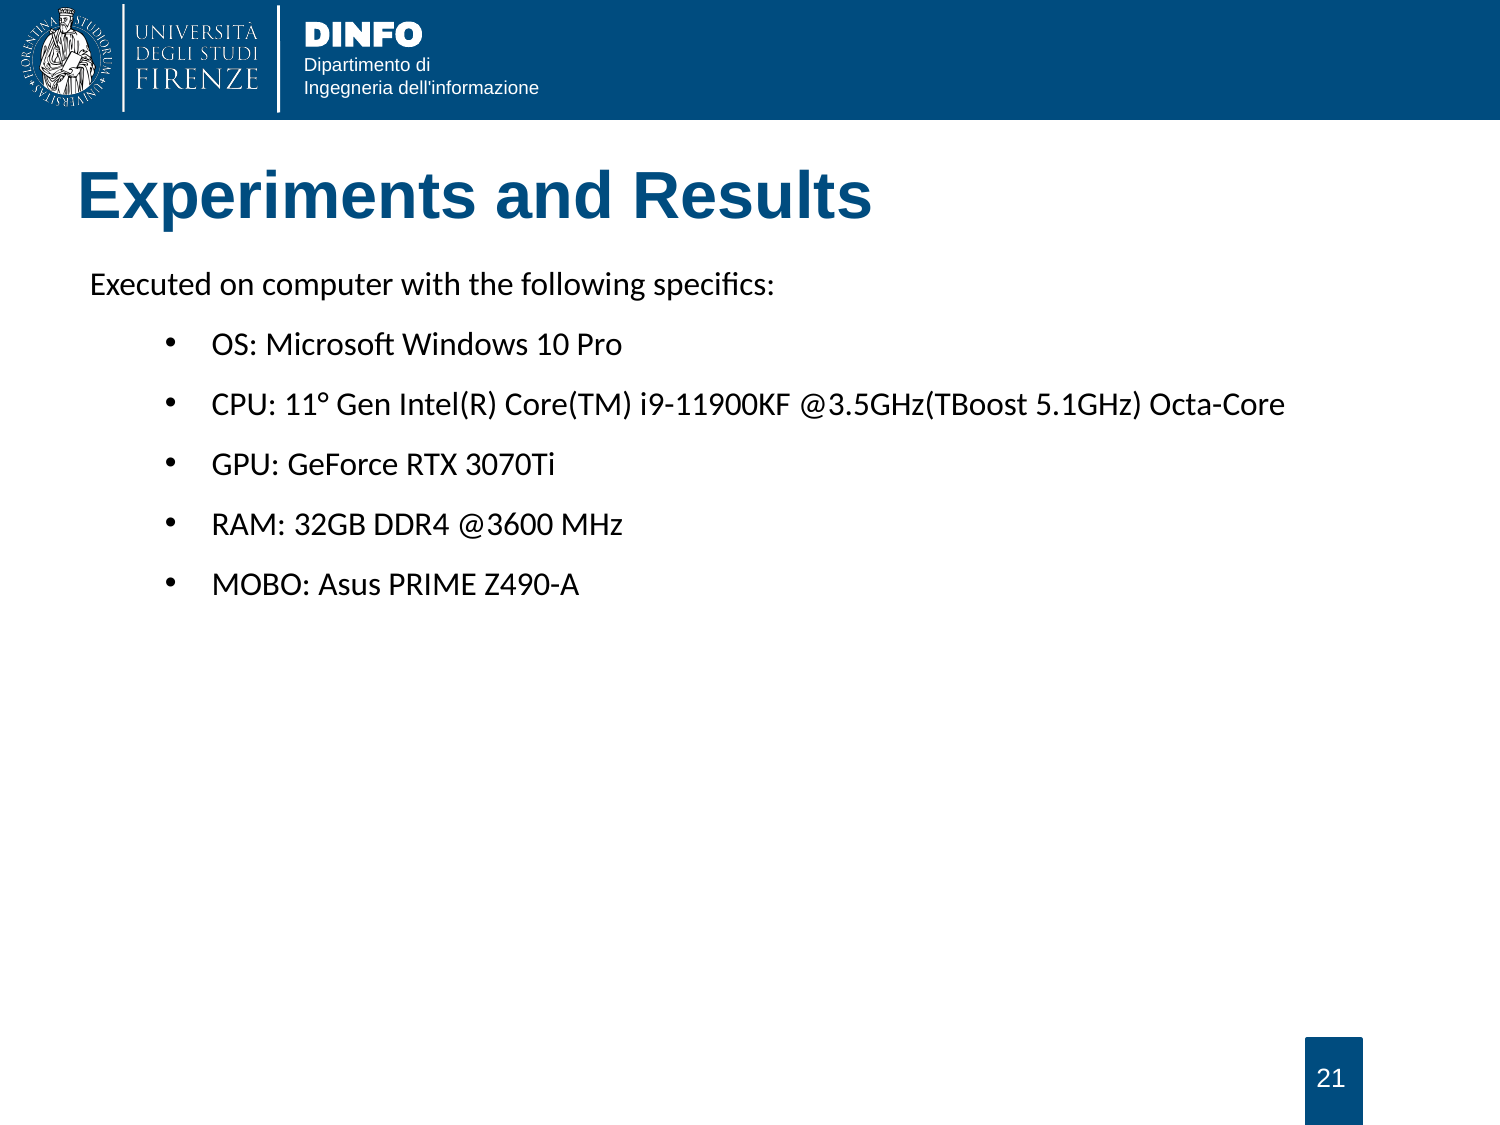

Experiments and Results

Executed on computer with the following specifics:
OS: Microsoft Windows 10 Pro
CPU: 11° Gen Intel(R) Core(TM) i9-11900KF @3.5GHz(TBoost 5.1GHz) Octa-Core
GPU: GeForce RTX 3070Ti
RAM: 32GB DDR4 @3600 MHz
MOBO: Asus PRIME Z490-A
21